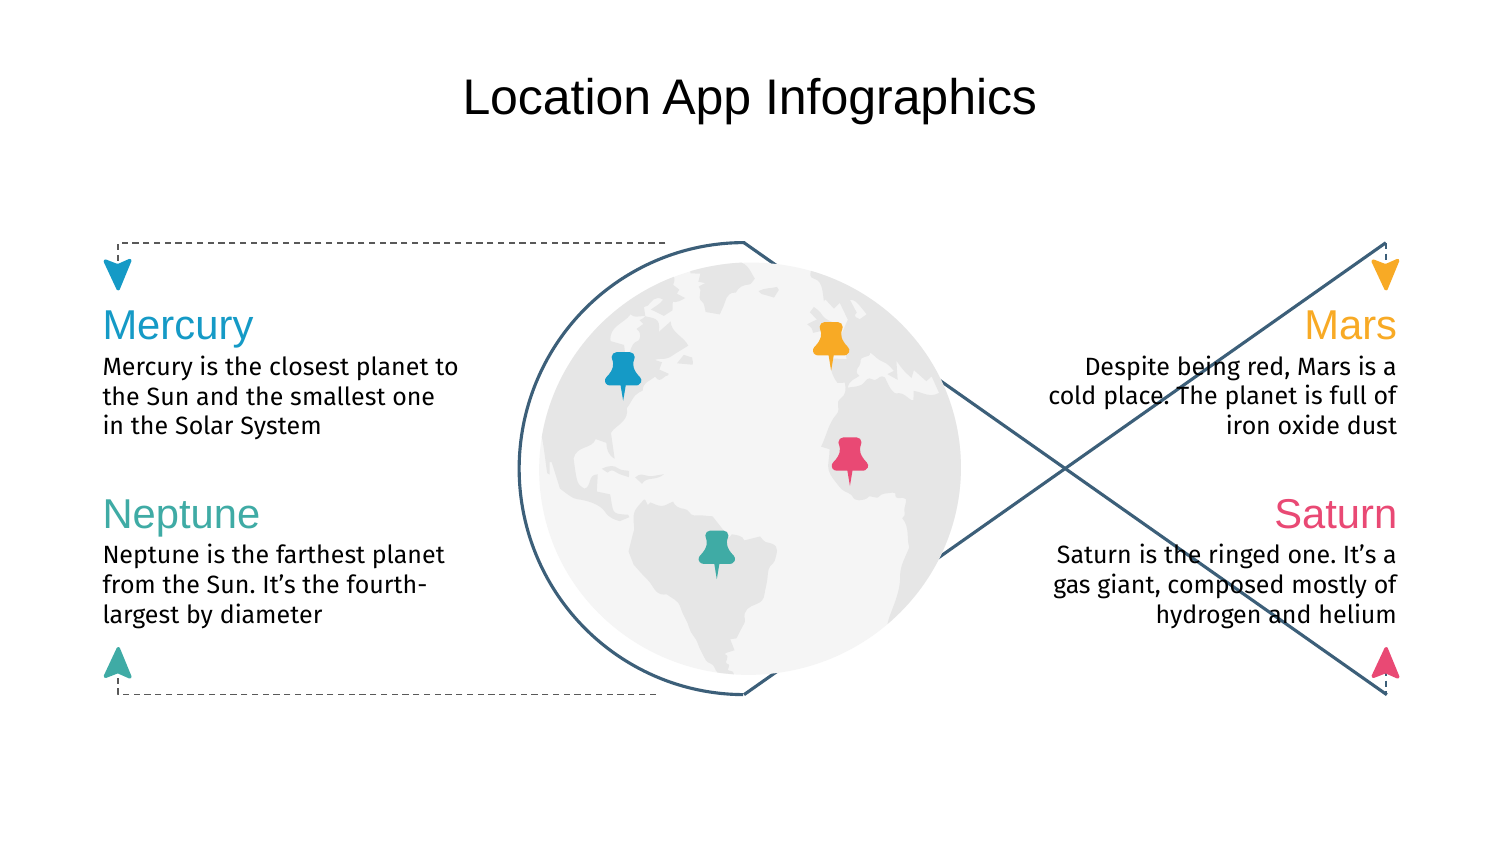

# Location App Infographics

Mars
Despite being red, Mars is a cold place. The planet is full of iron oxide dust

Mercury
Mercury is the closest planet to the Sun and the smallest one in the Solar System

Saturn
Saturn is the ringed one. It’s a gas giant, composed mostly of hydrogen and helium
Neptune
Neptune is the farthest planet from the Sun. It’s the fourth-largest by diameter